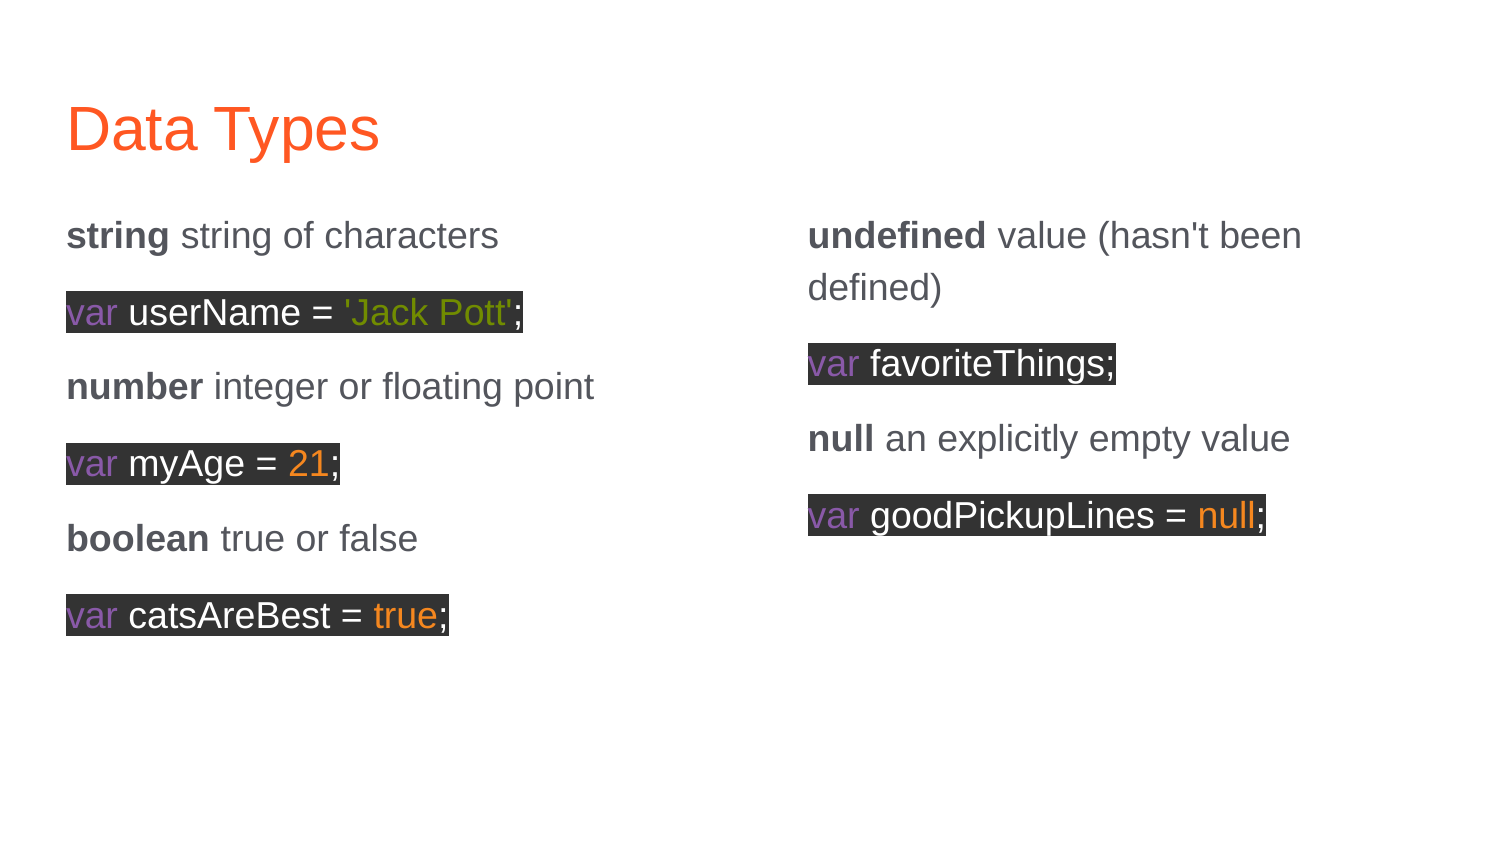

# Data Types
string string of characters
var userName = 'Jack Pott';
number integer or floating point
var myAge = 21;
boolean true or false
var catsAreBest = true;

undefined value (hasn't been defined)
var favoriteThings;
null an explicitly empty value
var goodPickupLines = null;